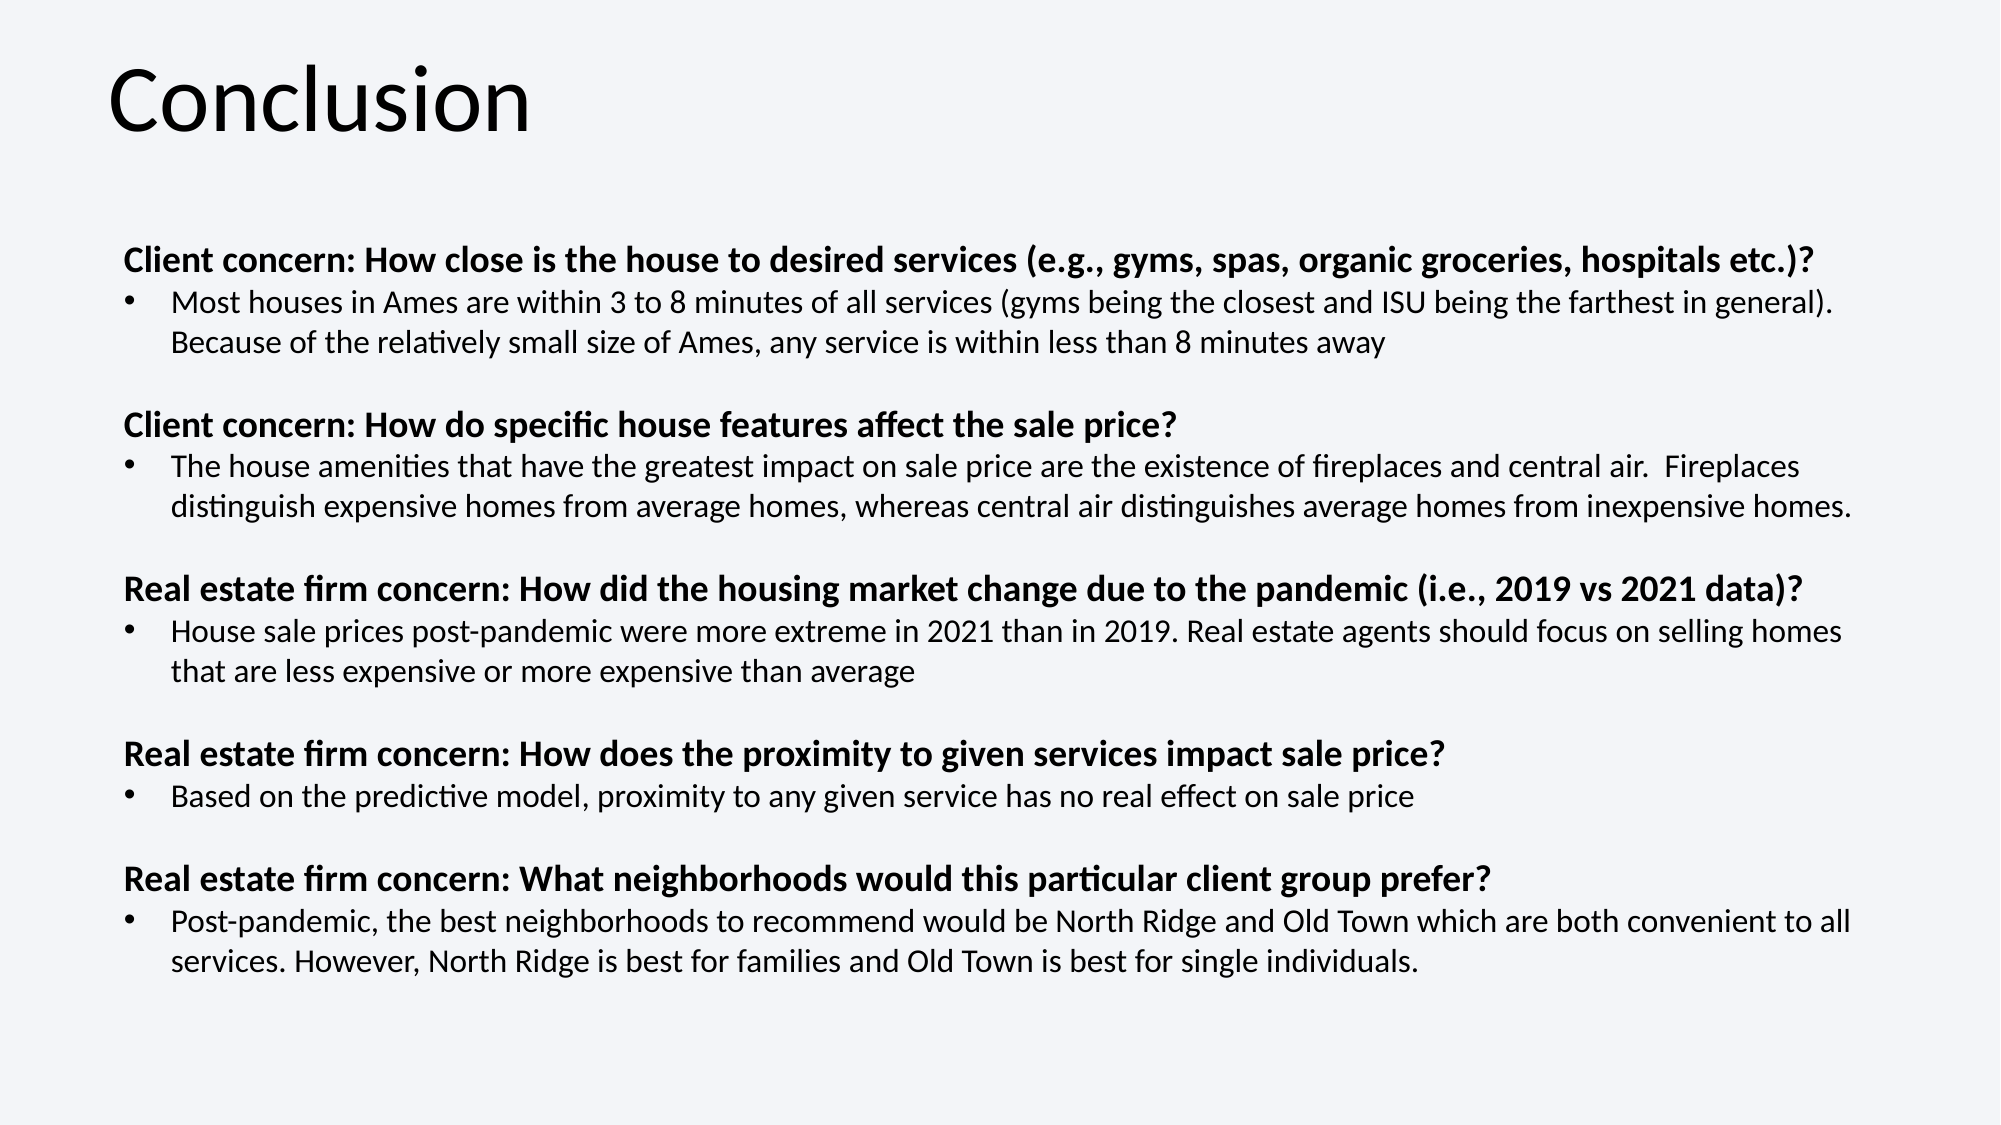

# Conclusion
Client concern: How close is the house to desired services (e.g., gyms, spas, organic groceries, hospitals etc.)?
Most houses in Ames are within 3 to 8 minutes of all services (gyms being the closest and ISU being the farthest in general). Because of the relatively small size of Ames, any service is within less than 8 minutes away

Client concern: How do specific house features affect the sale price?
The house amenities that have the greatest impact on sale price are the existence of fireplaces and central air.  Fireplaces distinguish expensive homes from average homes, whereas central air distinguishes average homes from inexpensive homes.

Real estate firm concern: How did the housing market change due to the pandemic (i.e., 2019 vs 2021 data)?
House sale prices post-pandemic were more extreme in 2021 than in 2019. Real estate agents should focus on selling homes that are less expensive or more expensive than average

Real estate firm concern: How does the proximity to given services impact sale price?
Based on the predictive model, proximity to any given service has no real effect on sale price

Real estate firm concern: What neighborhoods would this particular client group prefer?
Post-pandemic, the best neighborhoods to recommend would be North Ridge and Old Town which are both convenient to all services. However, North Ridge is best for families and Old Town is best for single individuals.